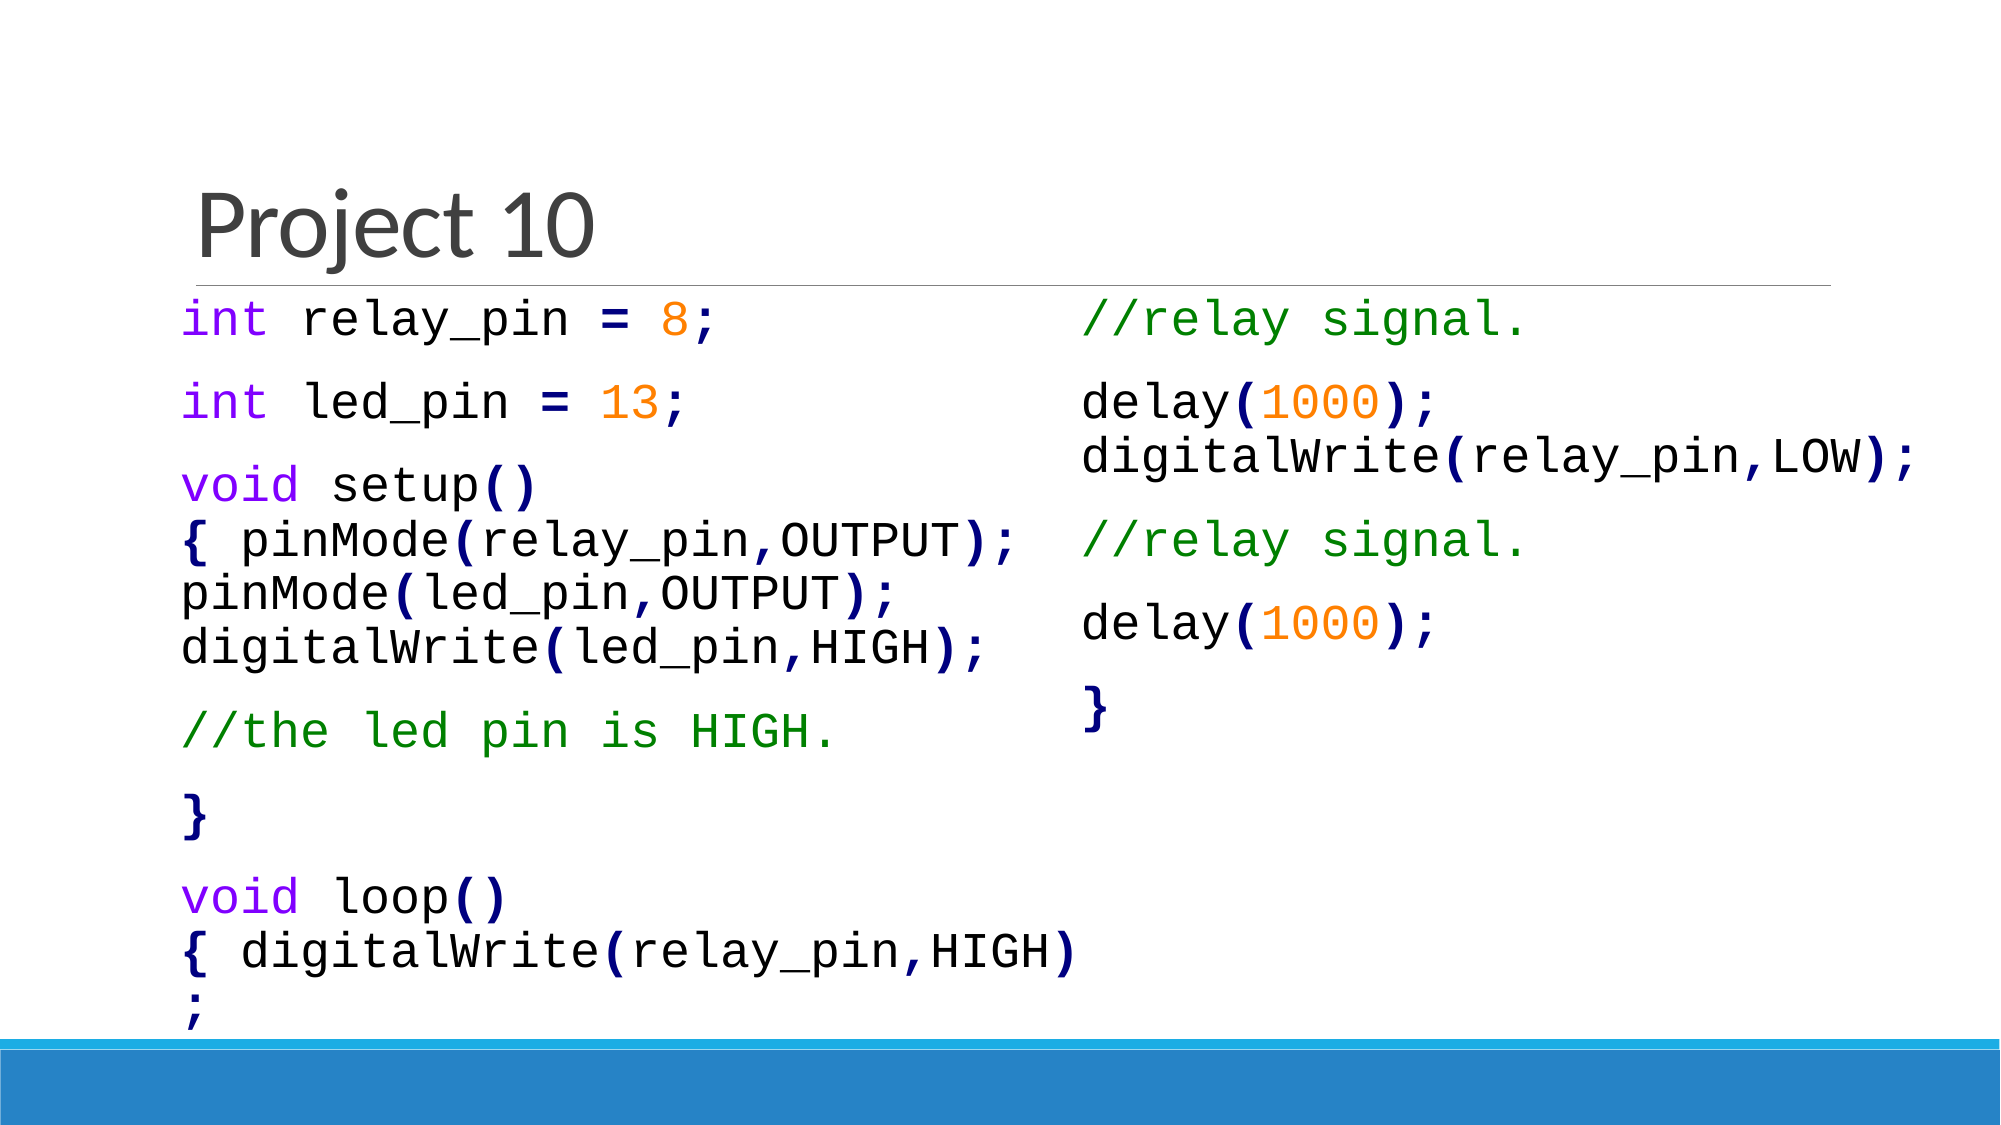

# Project 10
int relay_pin = 8;
int led_pin = 13;
void setup(){ pinMode(relay_pin,OUTPUT); pinMode(led_pin,OUTPUT); digitalWrite(led_pin,HIGH);
//the led pin is HIGH.
}
void loop(){ digitalWrite(relay_pin,HIGH);
//relay signal.
delay(1000); digitalWrite(relay_pin,LOW);
//relay signal.
delay(1000);
}